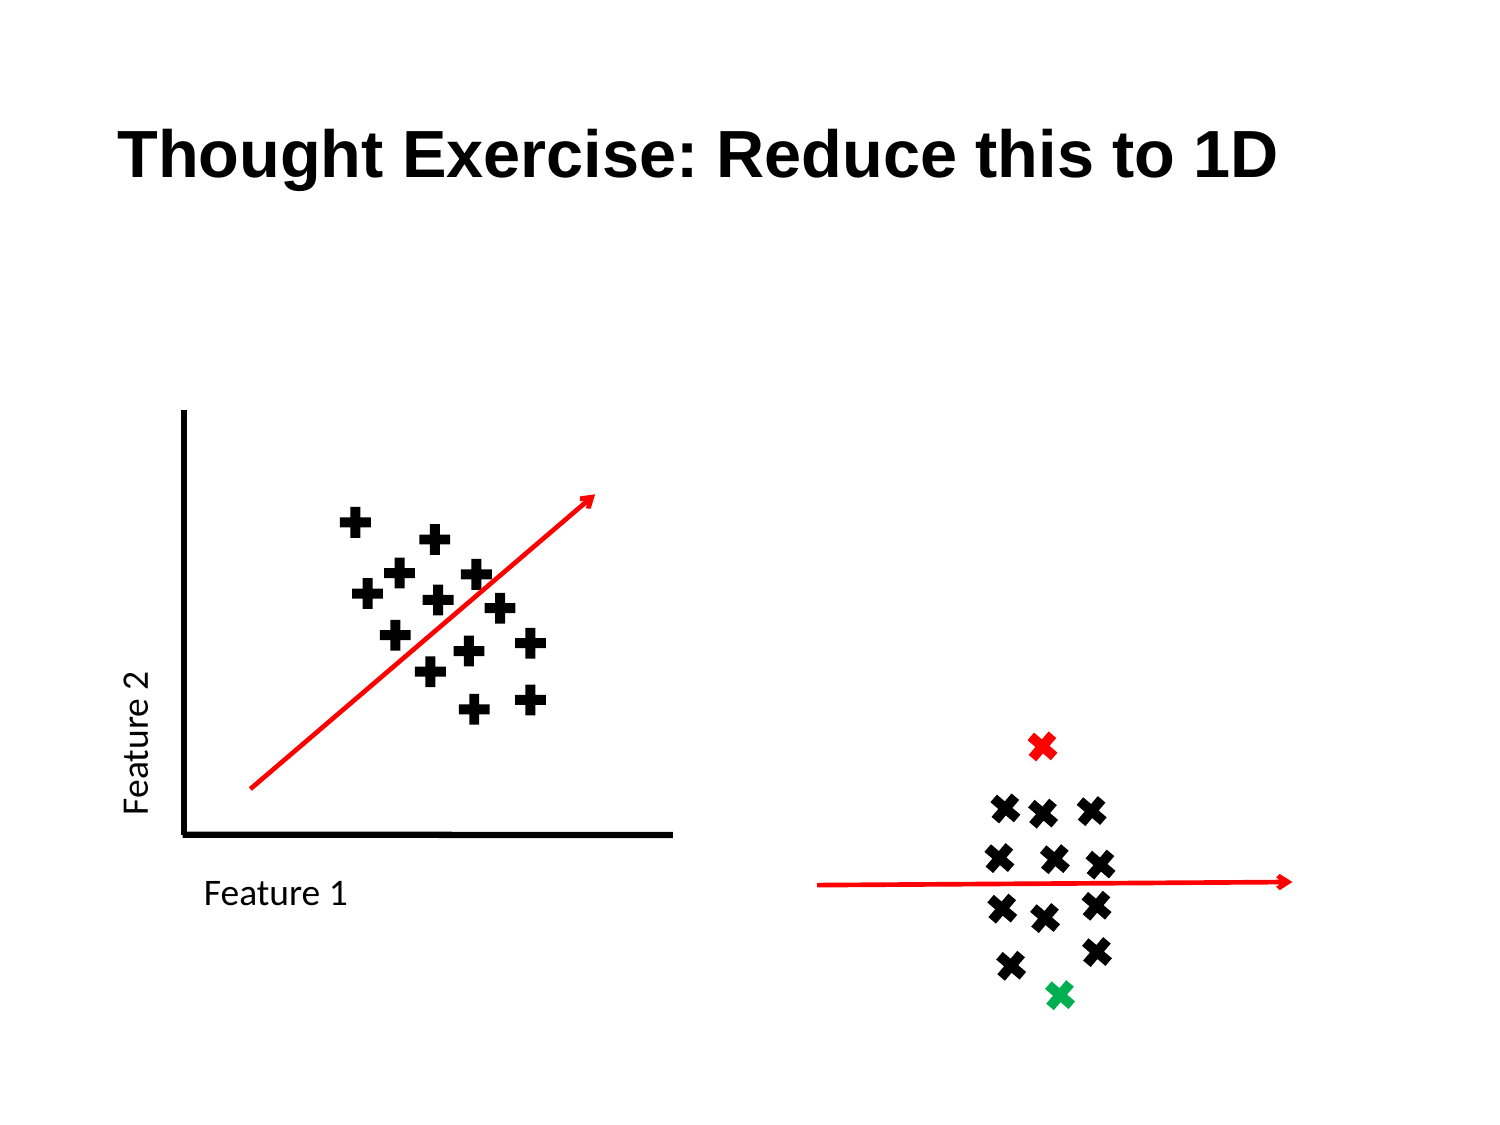

# Thought Exercise: Reduce this to 1D

Feature 2

Feature 1